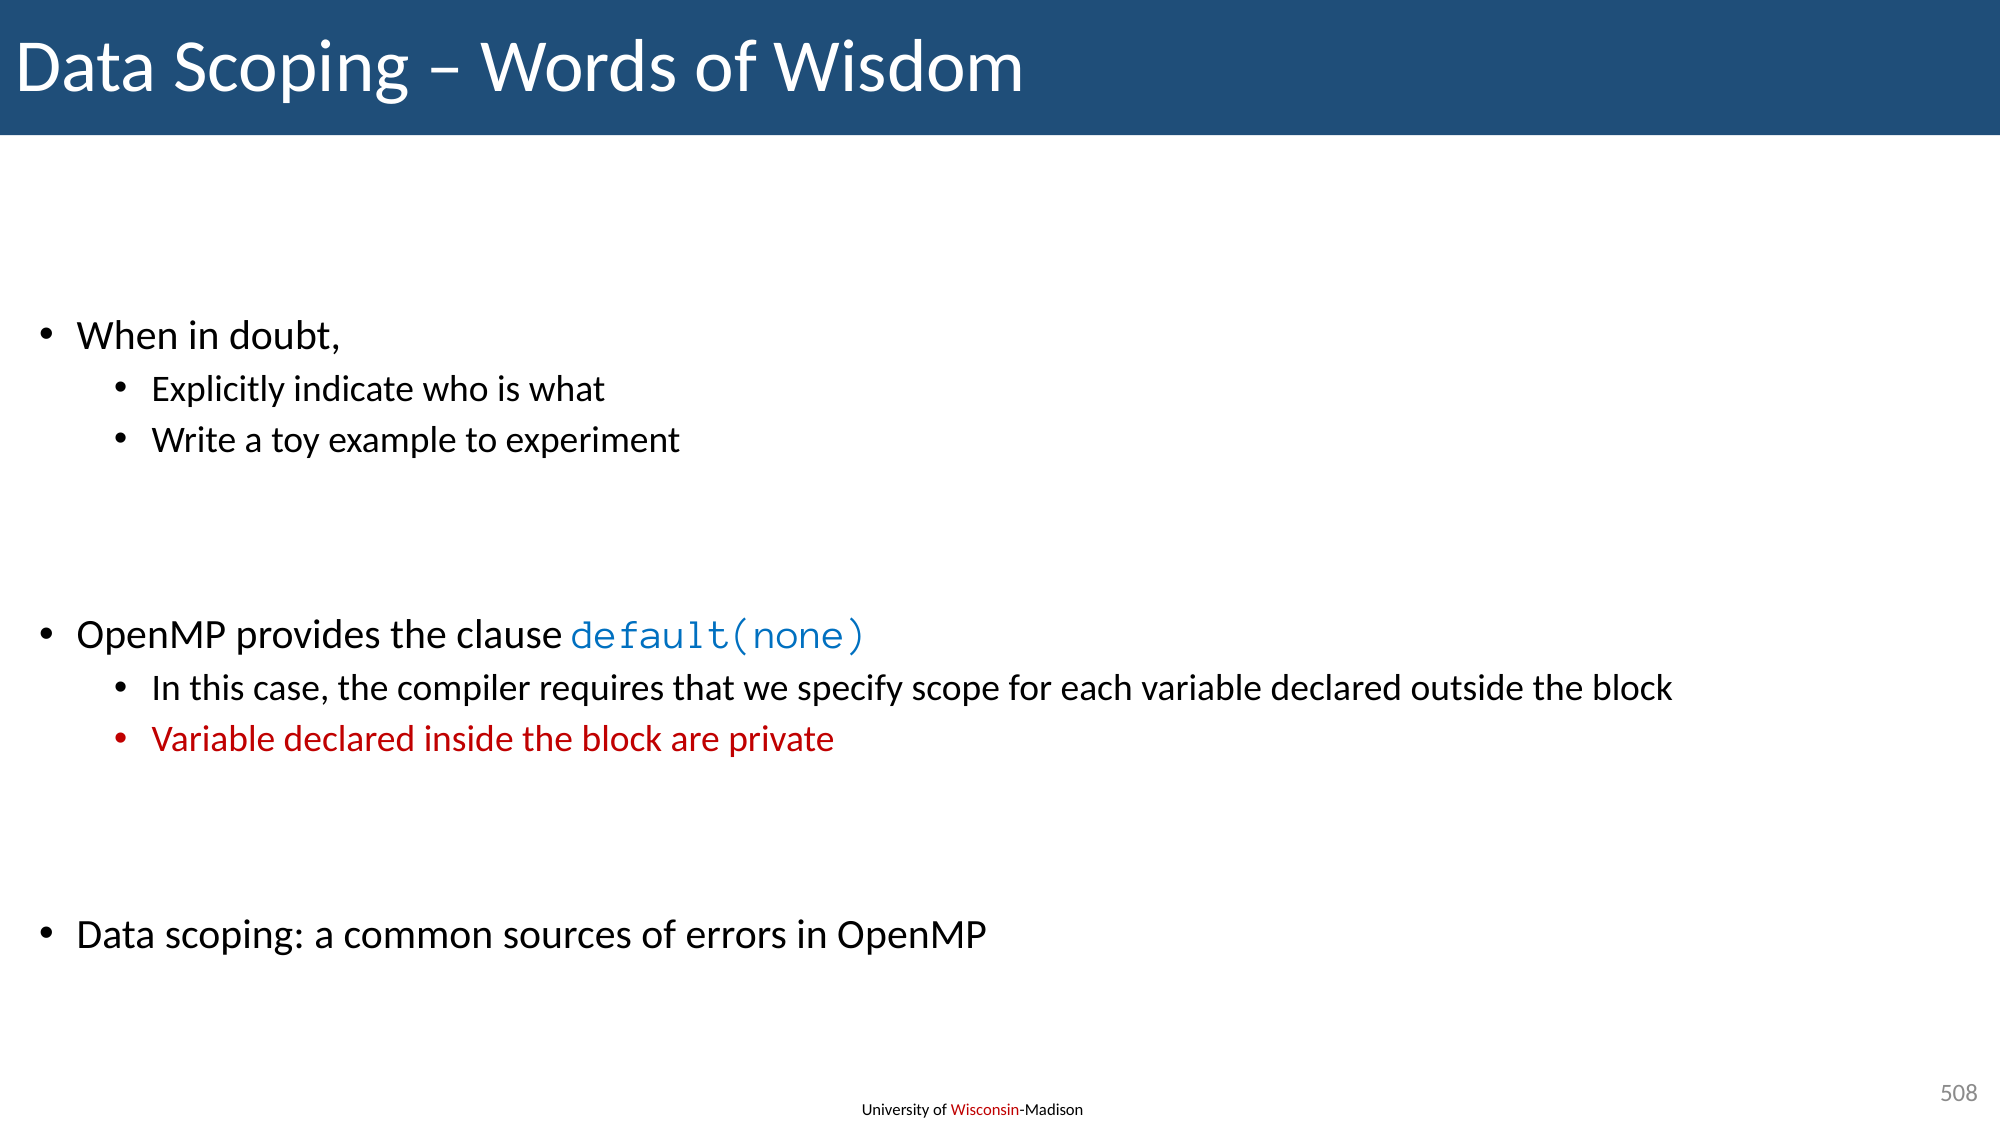

# Data Scoping – Words of Wisdom

When in doubt,
Explicitly indicate who is what
Write a toy example to experiment

OpenMP provides the clause default(none)
In this case, the compiler requires that we specify scope for each variable declared outside the block
Variable declared inside the block are private

Data scoping: a common sources of errors in OpenMP

508